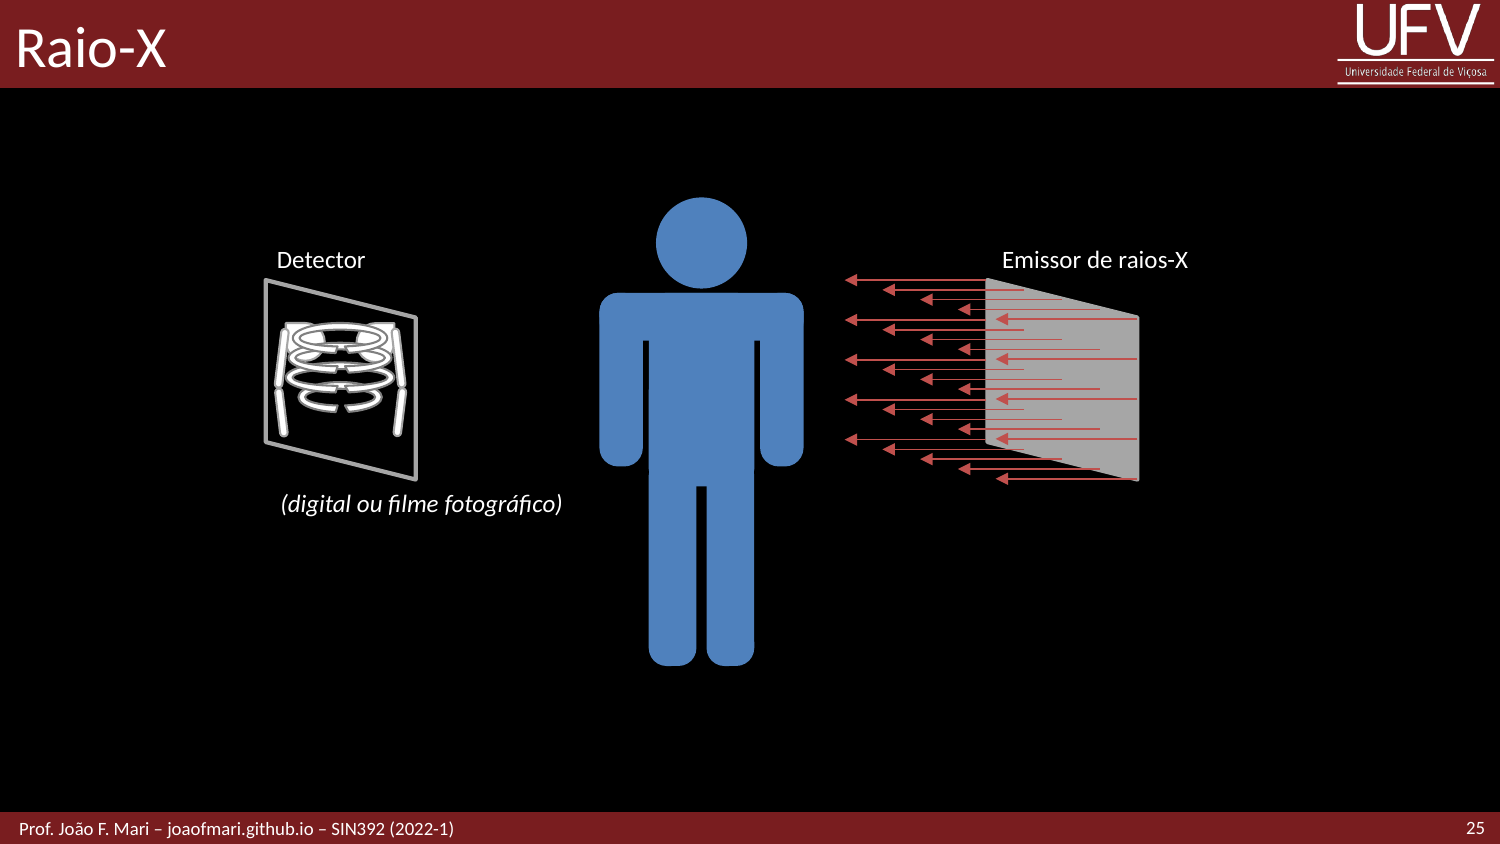

# Raio-X

Detector
Emissor de raios-X

(digital ou filme fotográfico)
25
 Prof. João F. Mari – joaofmari.github.io – SIN392 (2022-1)